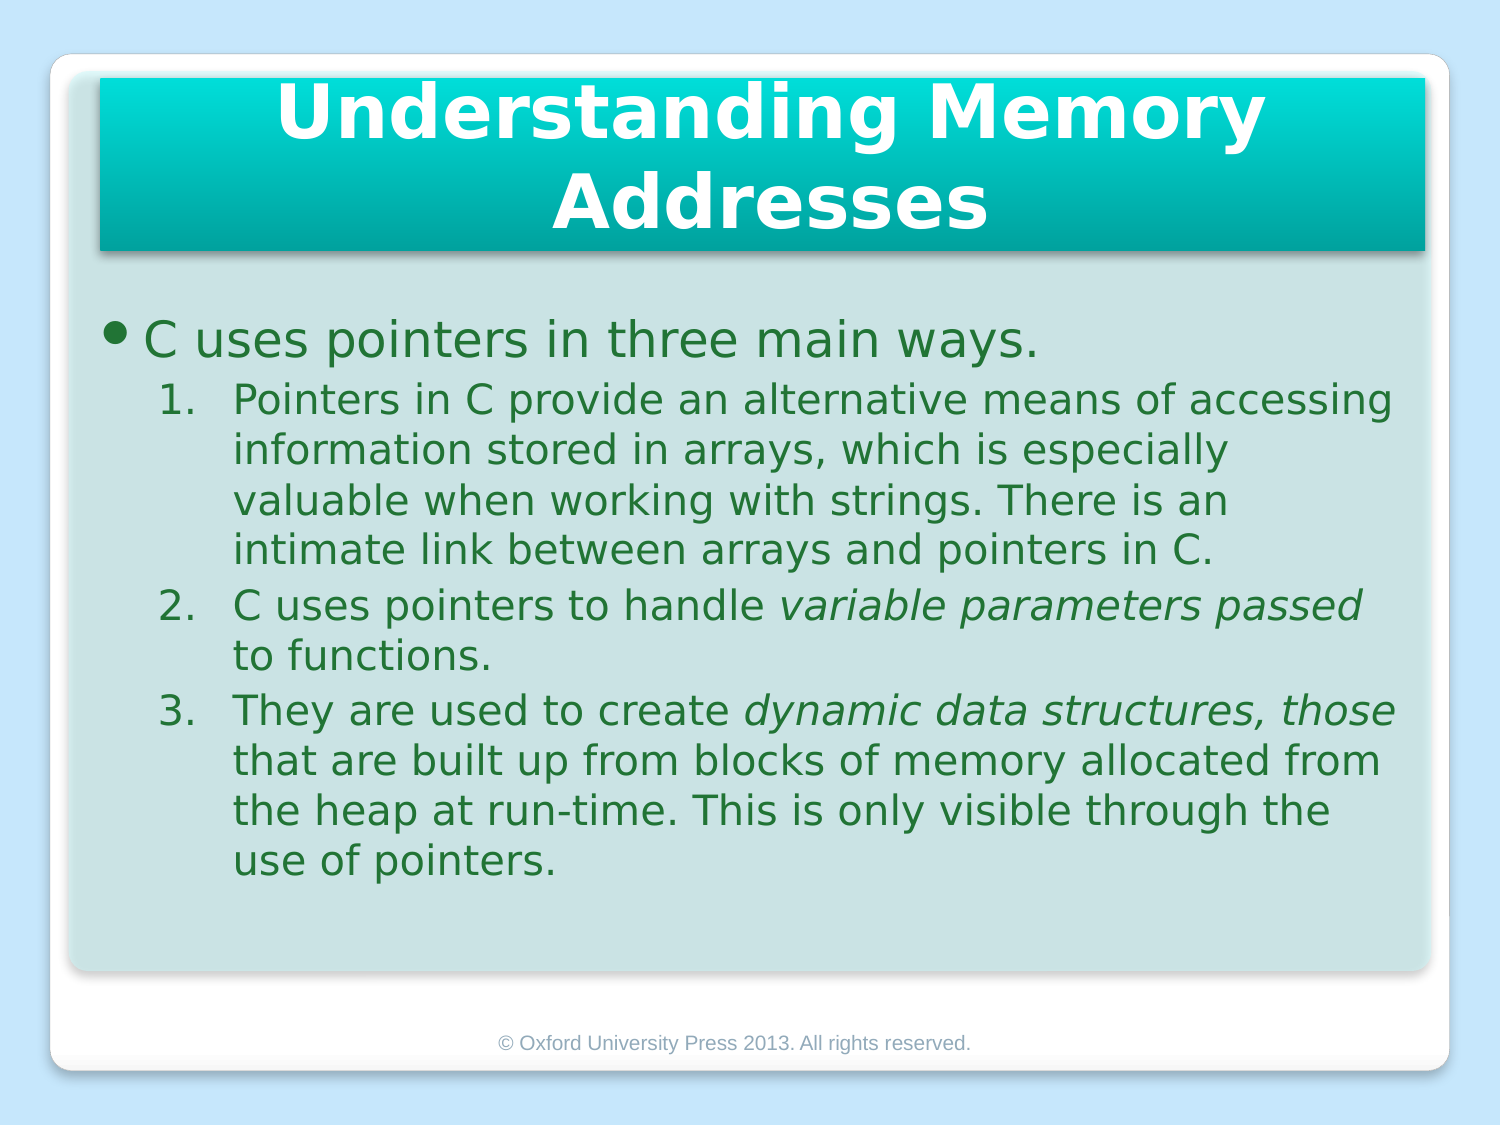

# Understanding Memory Addresses
C uses pointers in three main ways.
Pointers in C provide an alternative means of accessing information stored in arrays, which is especially valuable when working with strings. There is an intimate link between arrays and pointers in C.
C uses pointers to handle variable parameters passed to functions.
They are used to create dynamic data structures, those that are built up from blocks of memory allocated from the heap at run-time. This is only visible through the use of pointers.
© Oxford University Press 2013. All rights reserved.